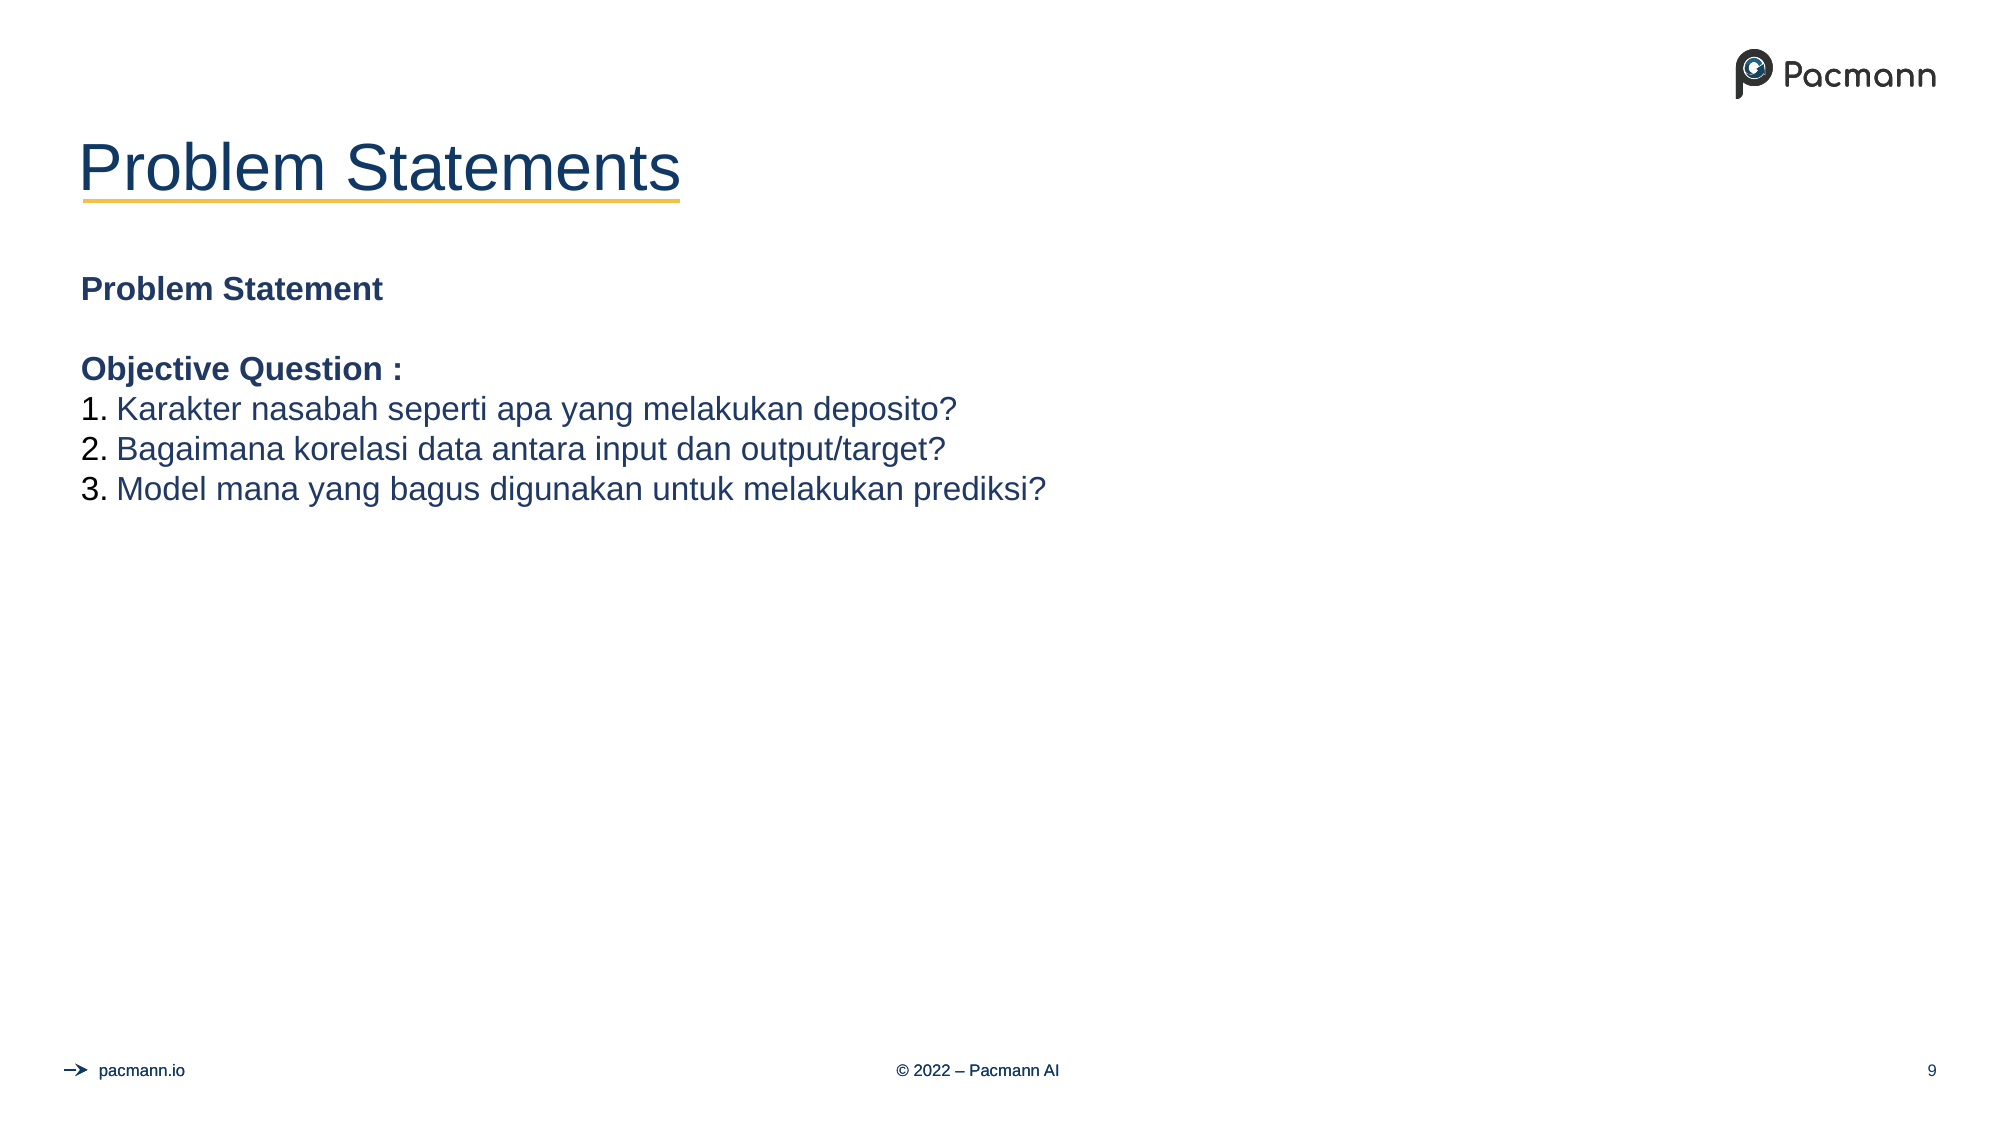

# Problem Statements
Problem Statement

Objective Question :
Karakter nasabah seperti apa yang melakukan deposito?
Bagaimana korelasi data antara input dan output/target?
Model mana yang bagus digunakan untuk melakukan prediksi?